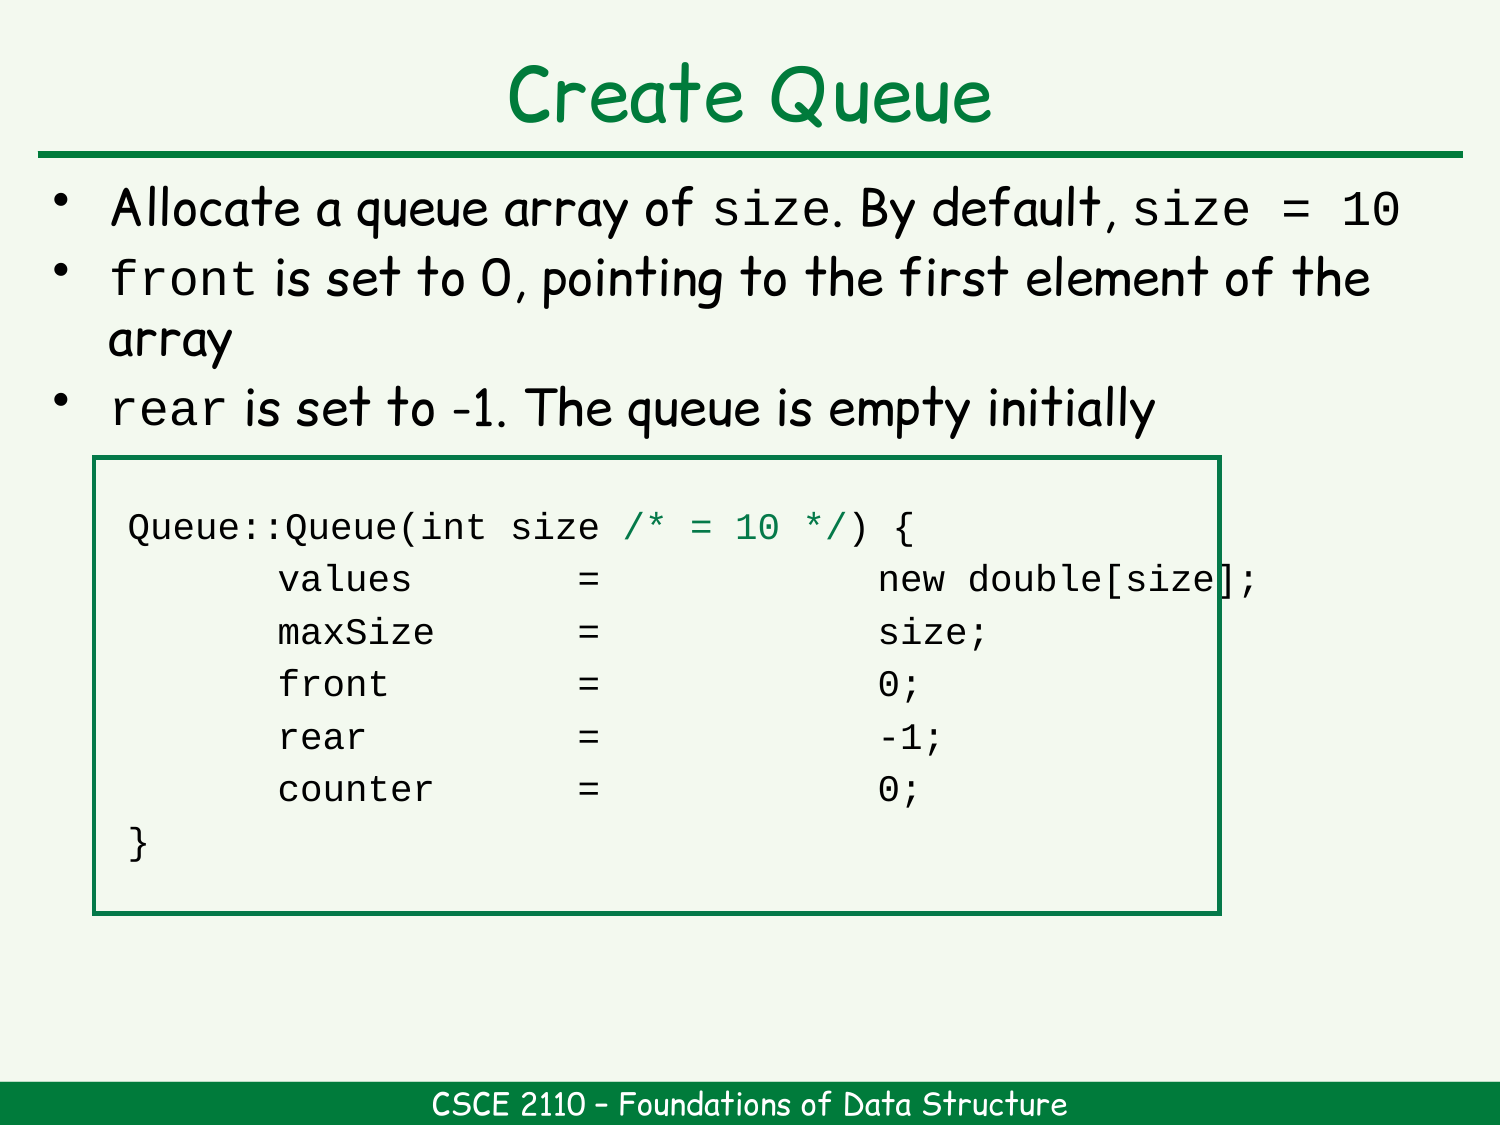

Create Queue
Allocate a queue array of size. By default, size = 10
front is set to 0, pointing to the first element of the array
rear is set to -1. The queue is empty initially

Queue::Queue(int size /* = 10 */) {
	values		=		new double[size];
	maxSize	=		size;
	front		=		0;
	rear		=		-1;
	counter	=		0;
}